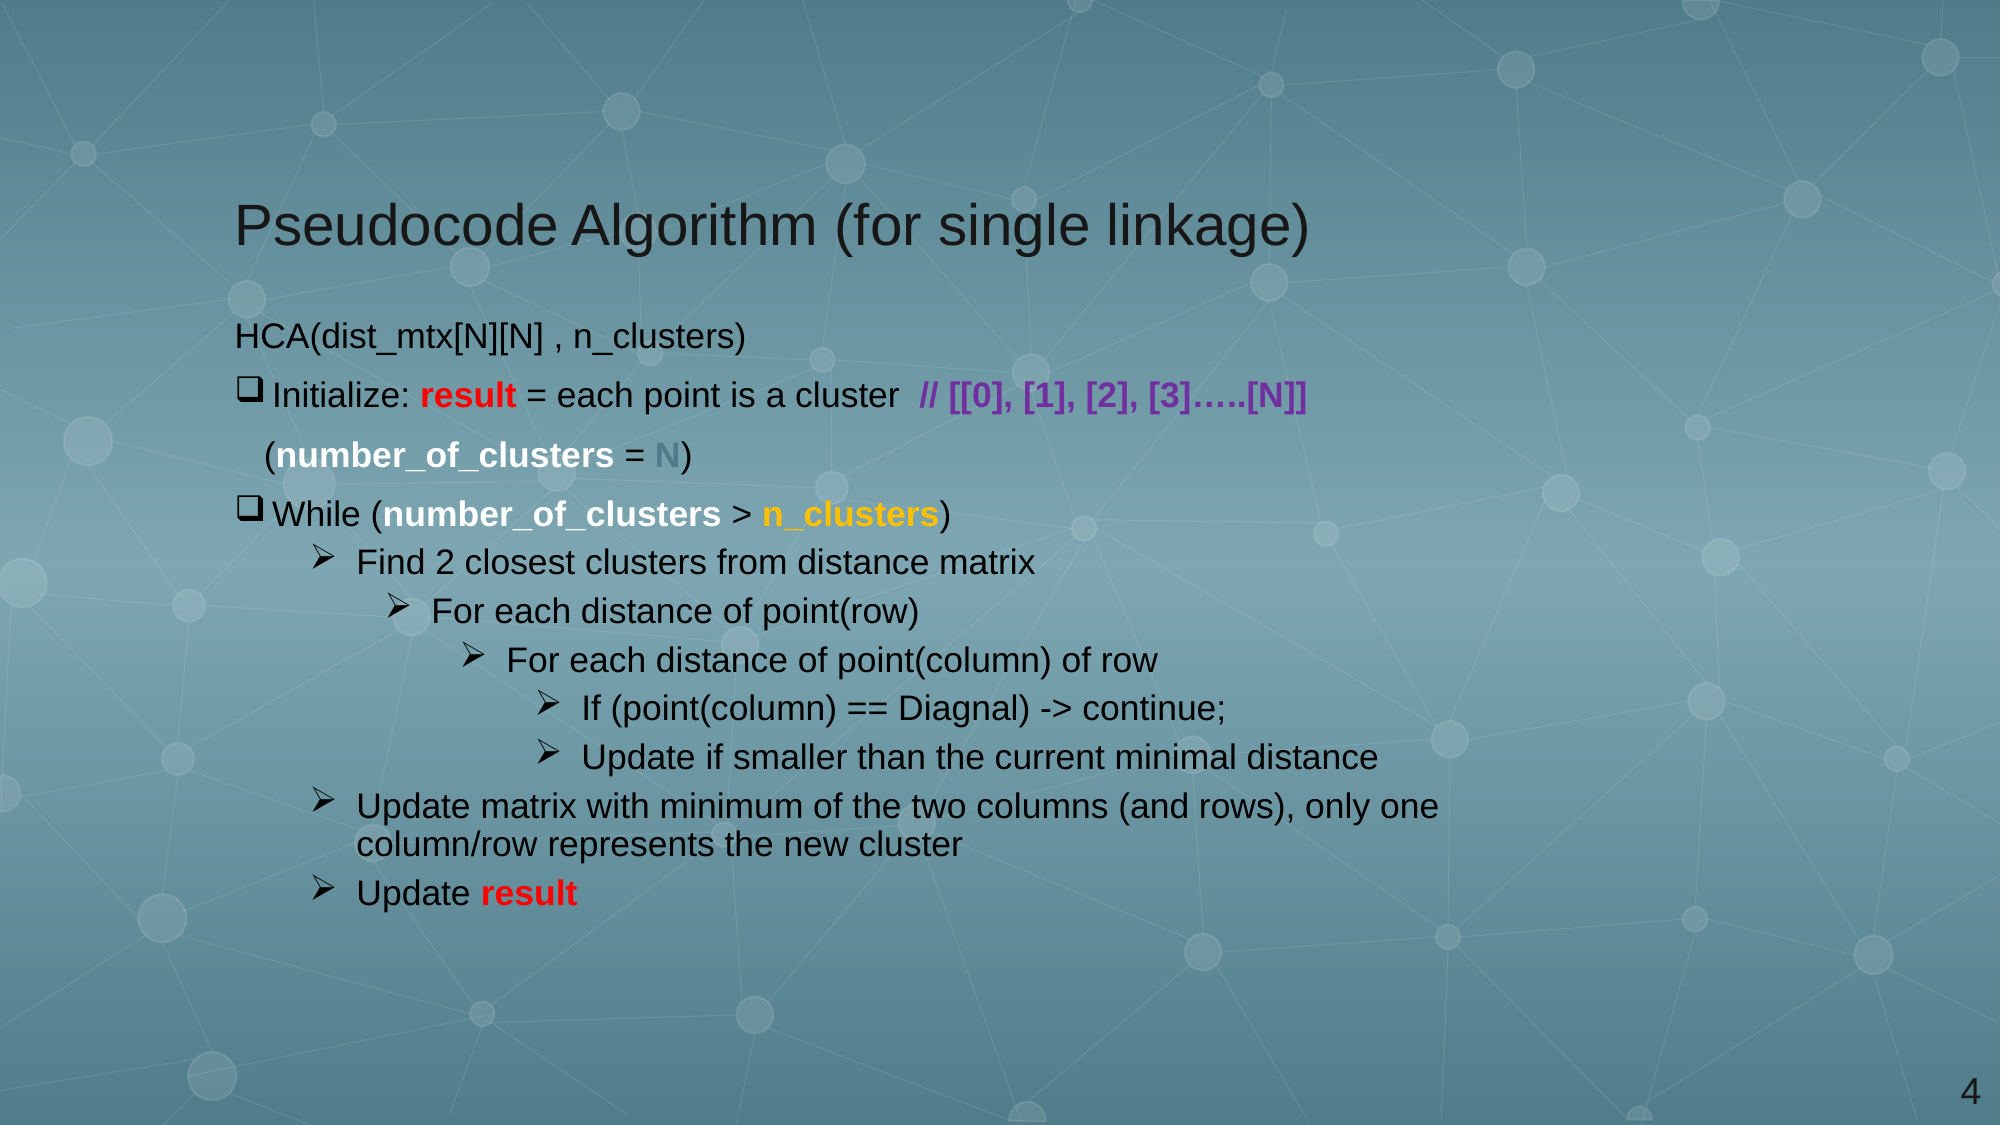

Pseudocode Algorithm (for single linkage)
HCA(dist_mtx[N][N] , n_clusters)
Initialize: result = each point is a cluster  // [[0], [1], [2], [3]…..[N]]
   (number_of_clusters = N)
While (number_of_clusters > n_clusters)
Find 2 closest clusters from distance matrix
For each distance of point(row)
For each distance of point(column) of row
If (point(column) == Diagnal) -> continue;
Update if smaller than the current minimal distance
Update matrix with minimum of the two columns (and rows), only one column/row represents the new cluster
Update result
4